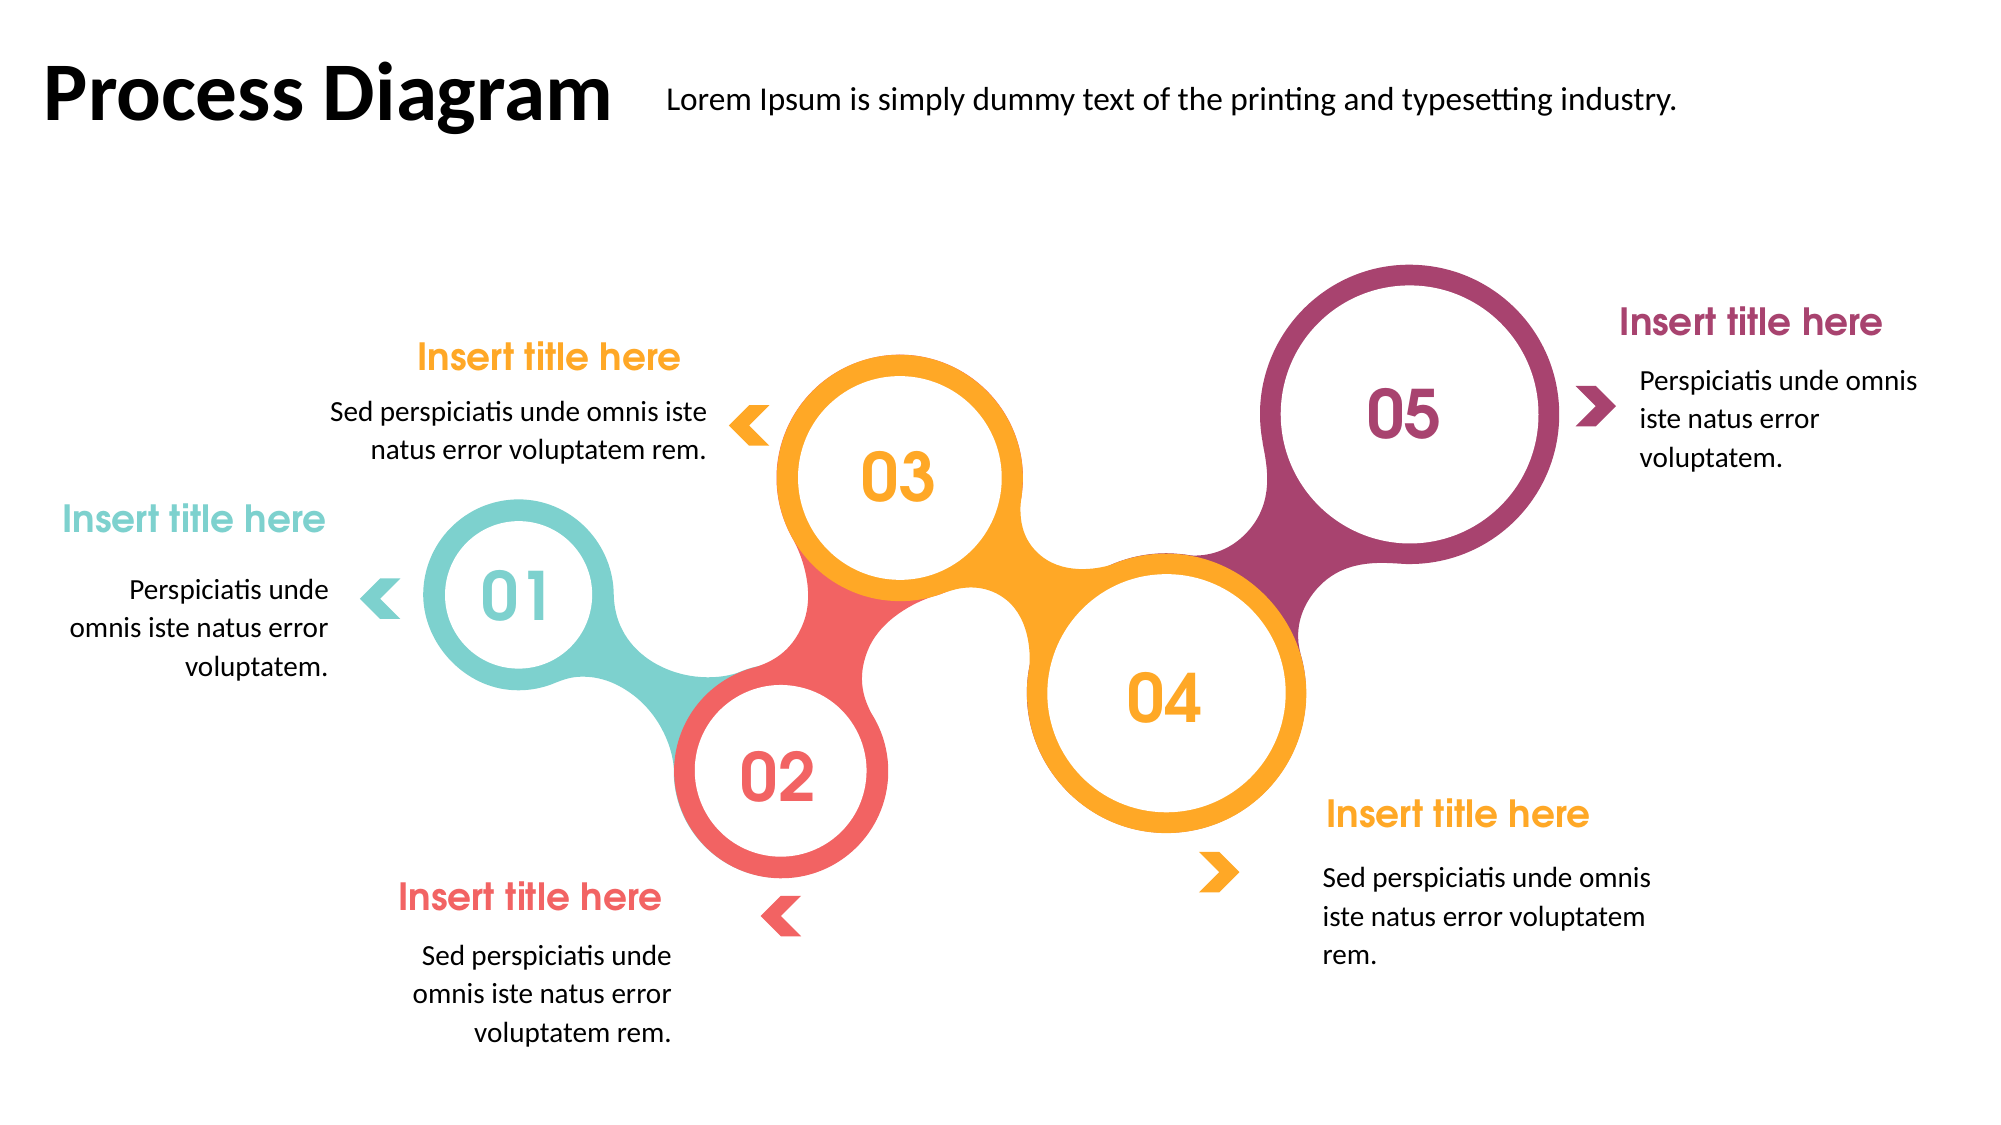

Process Diagram
Lorem Ipsum is simply dummy text of the printing and typesetting industry.

Insert title here
Insert title here
Add title here

Perspiciatis unde omnis iste natus error voluptatem.

05
Sed perspiciatis unde omnis iste natus error voluptatem rem.

03
Insert title here

Add title here

01
Perspiciatis unde omnis iste natus error voluptatem.

04

02
Insert title here
Sed perspiciatis unde omnis iste natus error voluptatem rem.

Insert title here

Sed perspiciatis unde omnis iste natus error voluptatem rem.